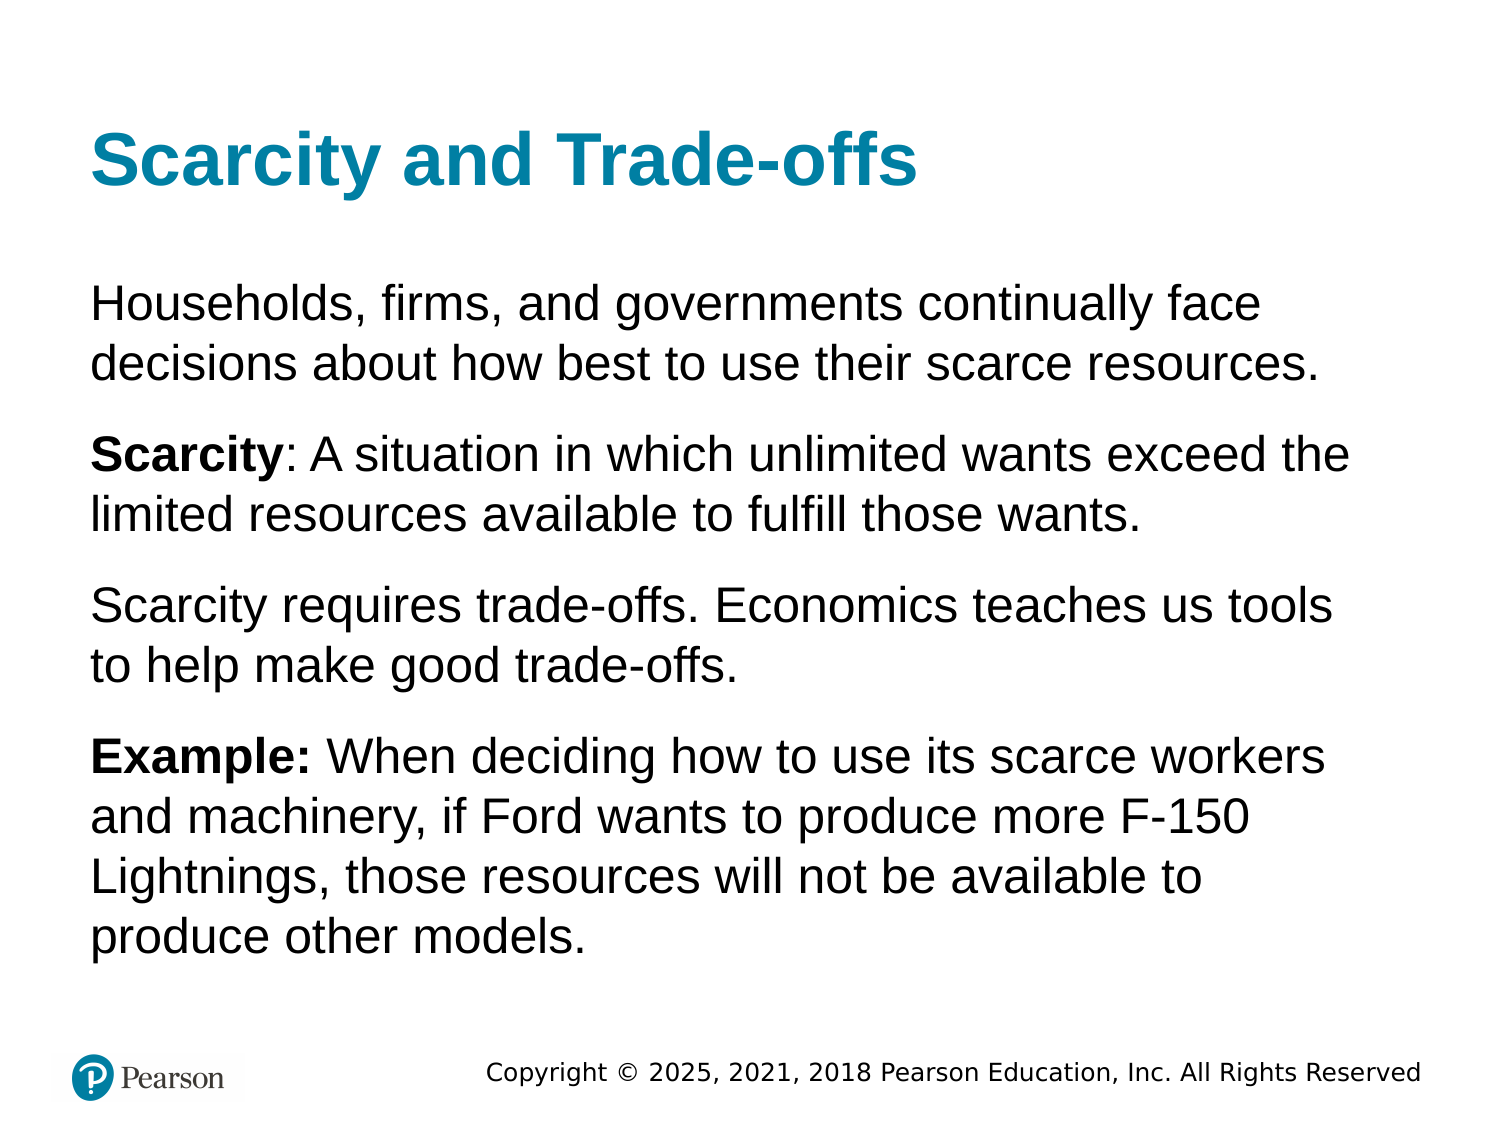

# Scarcity and Trade-offs
Households, firms, and governments continually face decisions about how best to use their scarce resources.
Scarcity: A situation in which unlimited wants exceed the limited resources available to fulfill those wants.
Scarcity requires trade-offs. Economics teaches us tools to help make good trade-offs.
Example: When deciding how to use its scarce workers and machinery, if Ford wants to produce more F-150 Lightnings, those resources will not be available to produce other models.